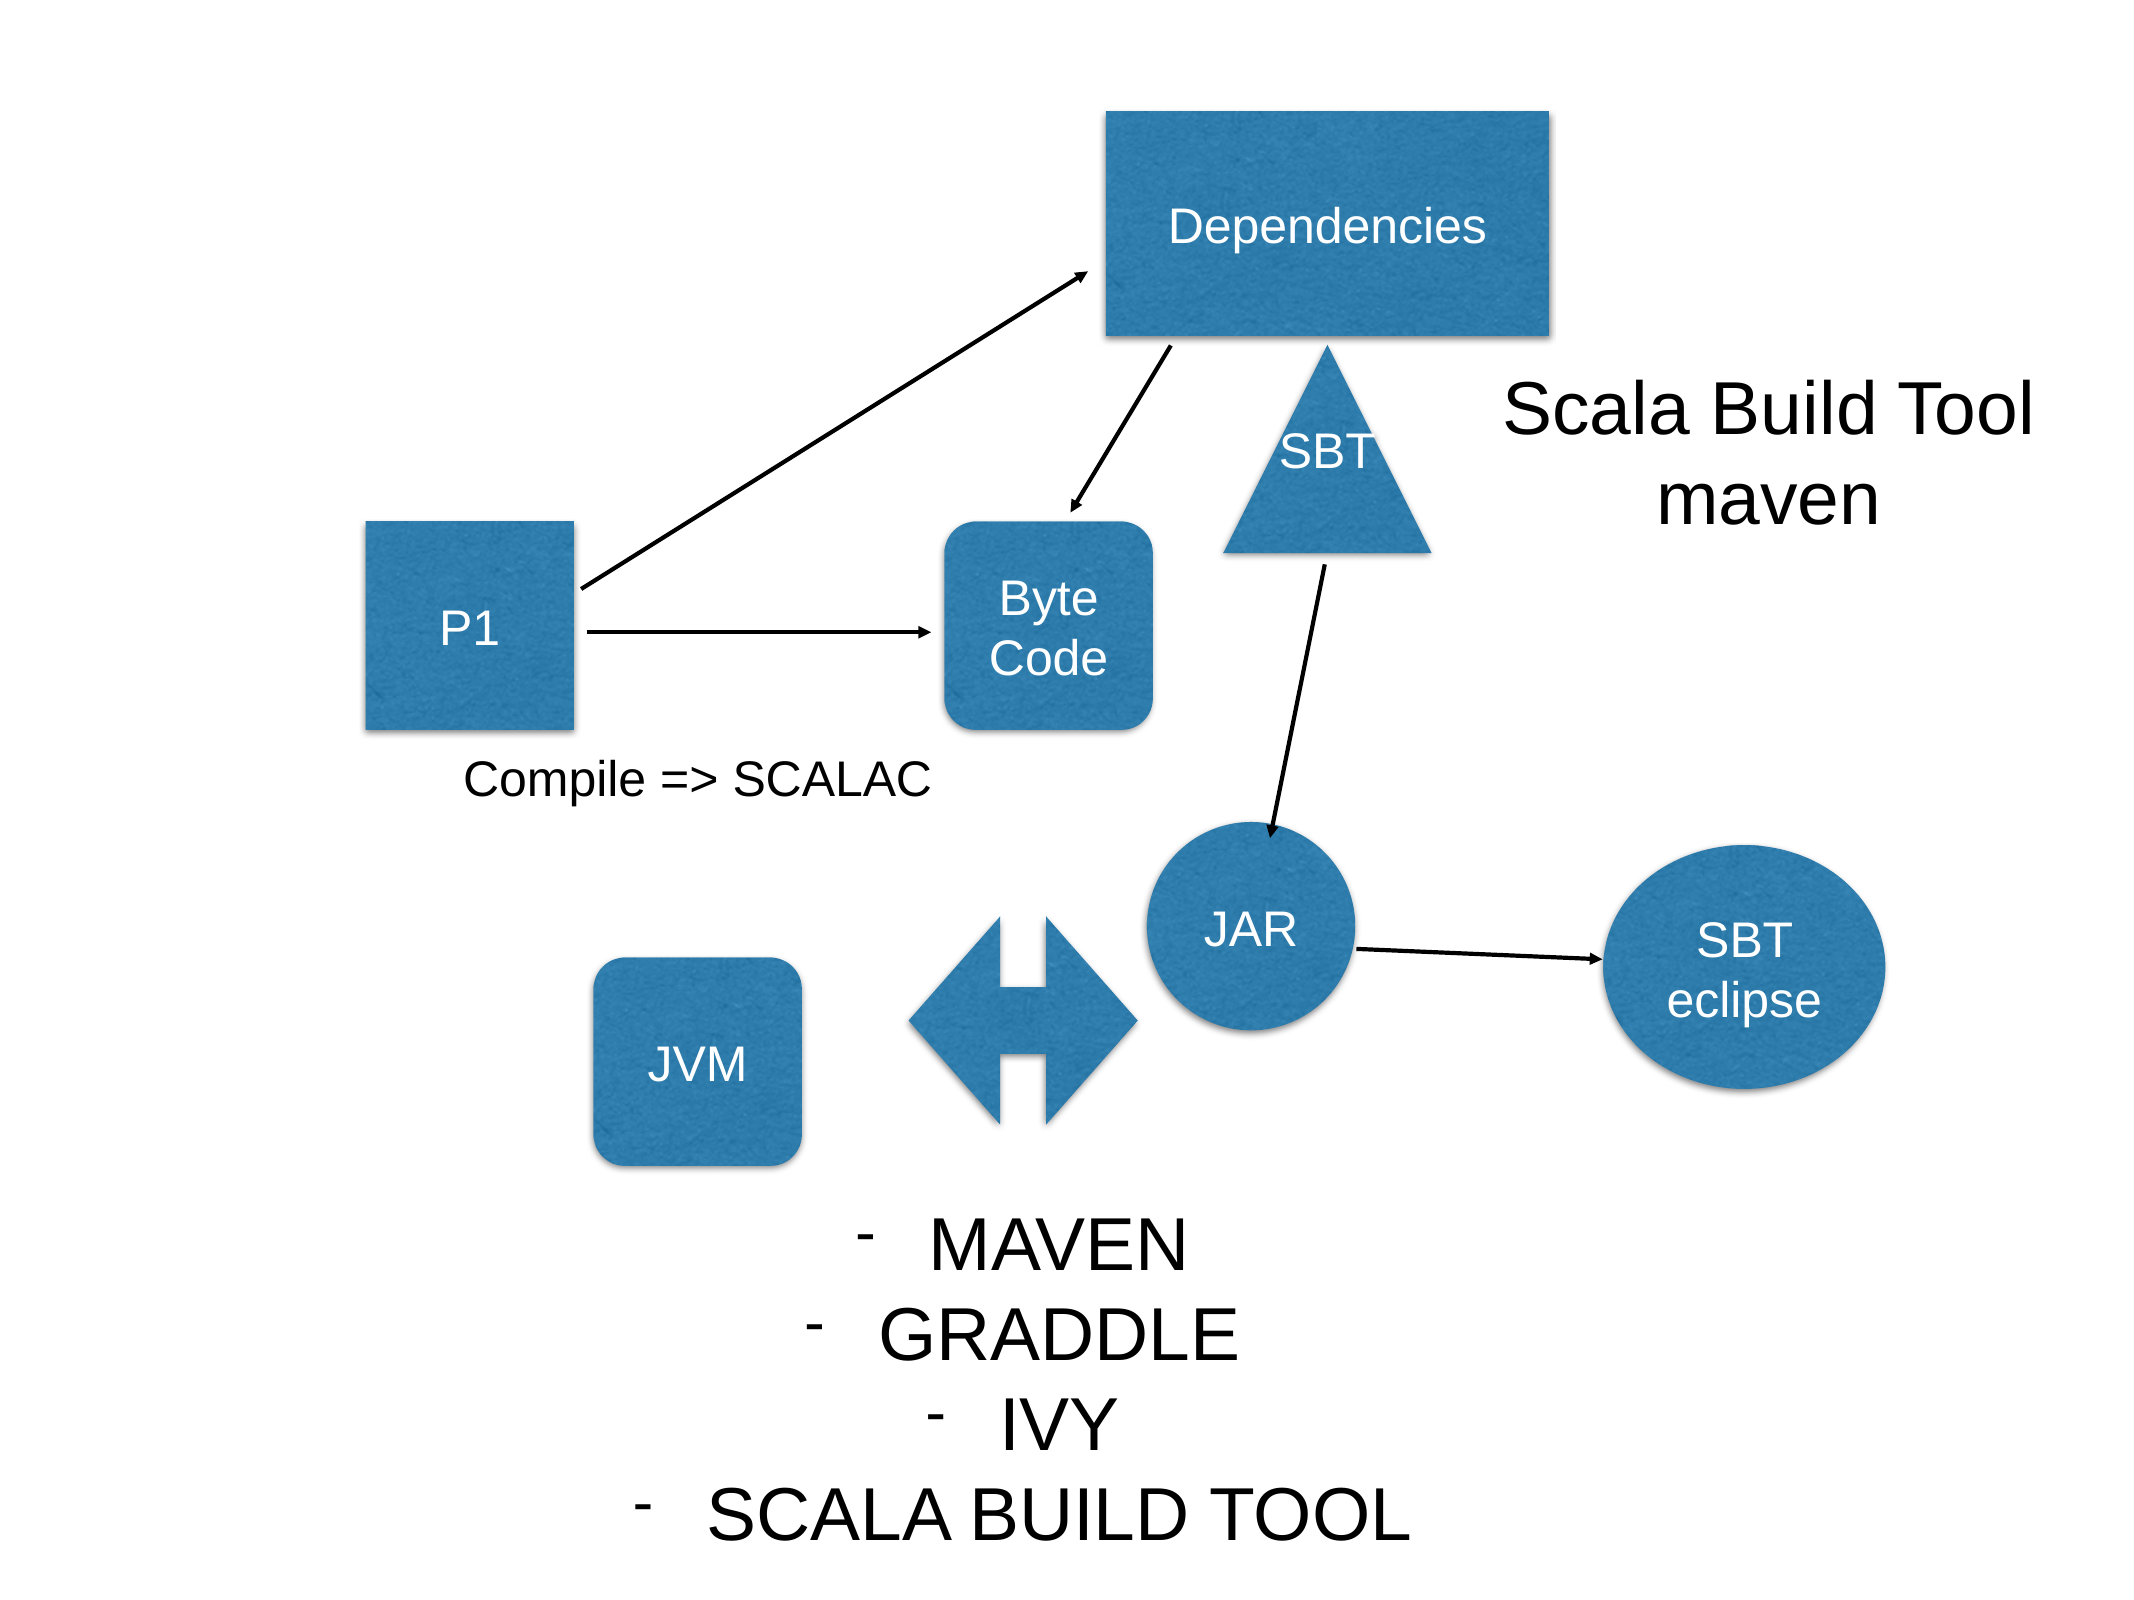

Dependencies

SBT

Scala Build Tool
maven
P1
Byte Code

Compile => SCALAC

JAR
SBT eclipse

JVM
MAVEN
GRADDLE
IVY
SCALA BUILD TOOL